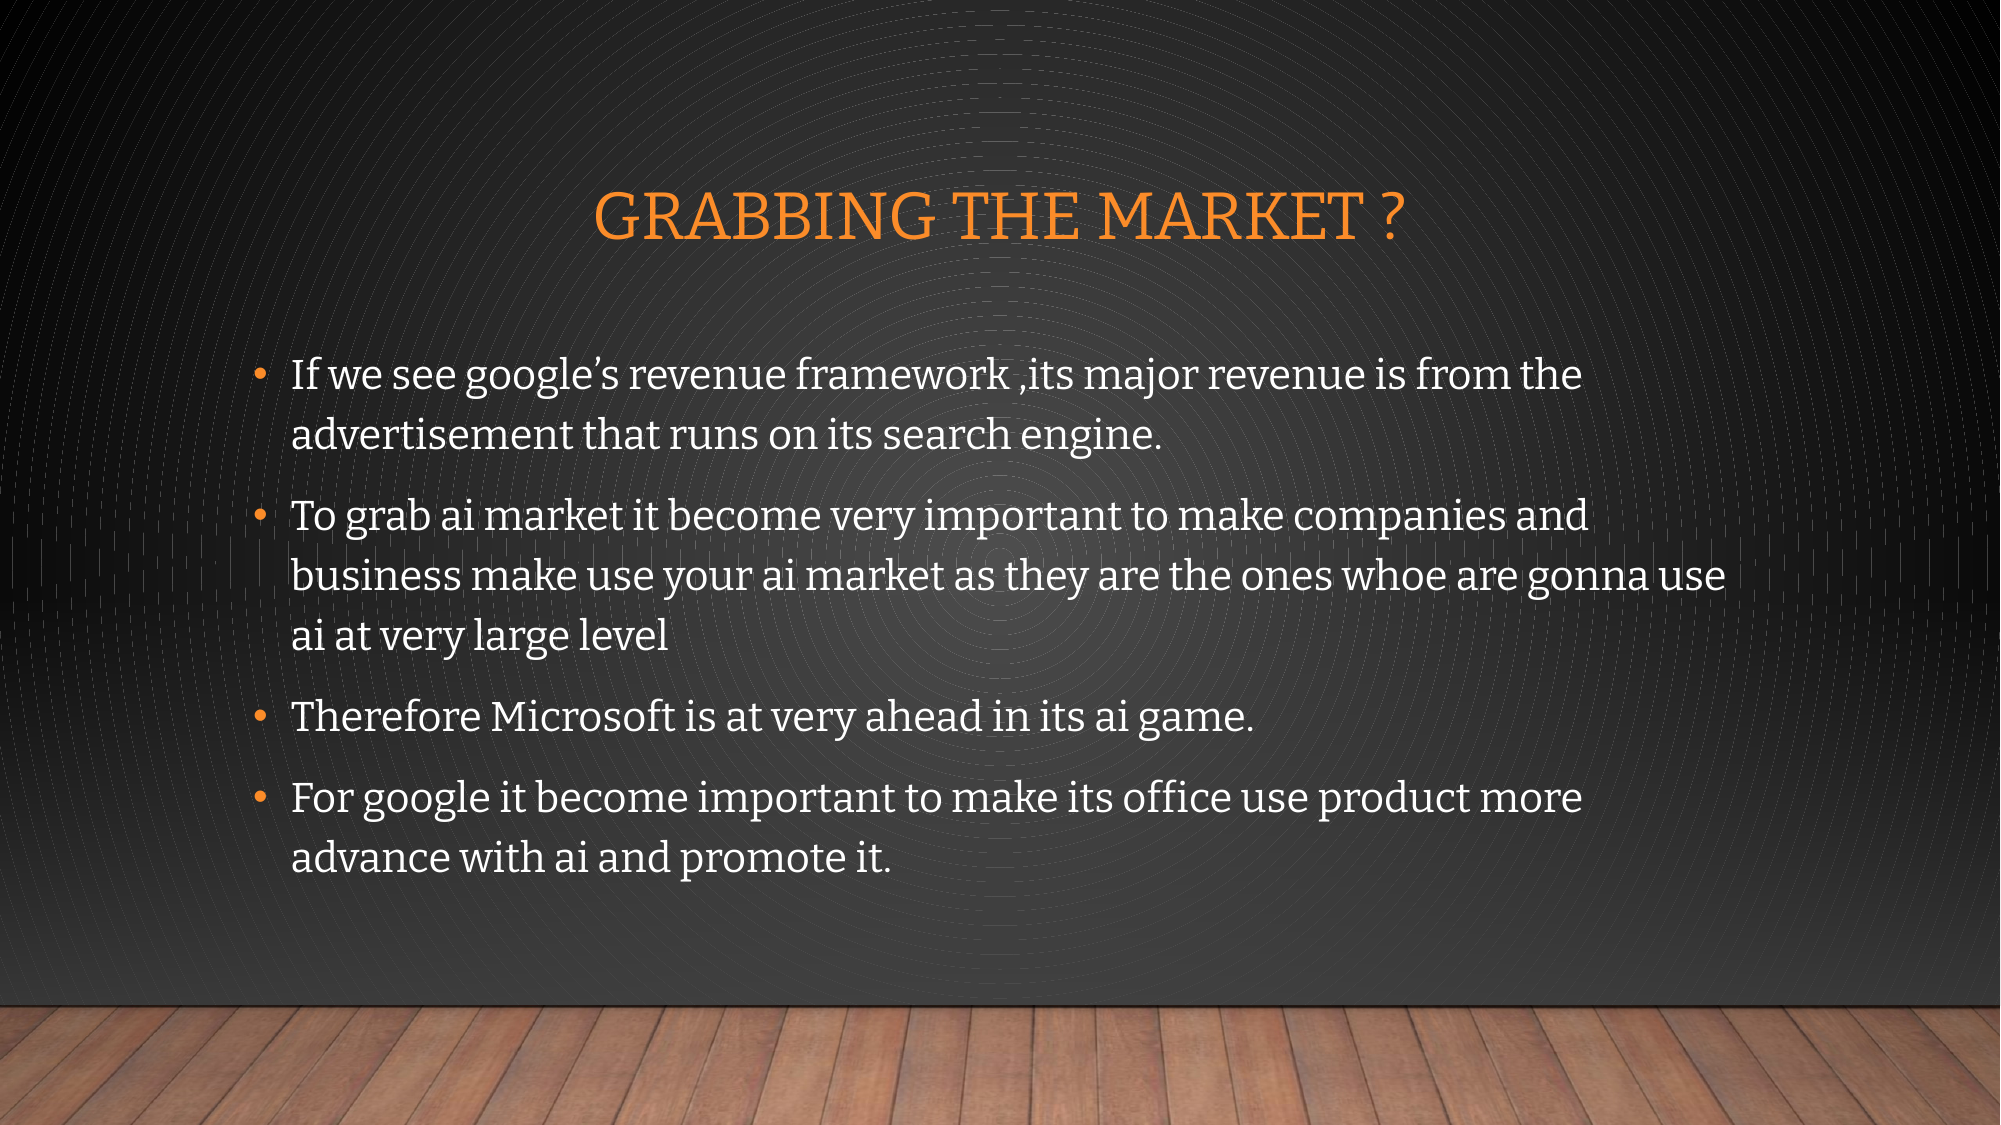

# Grabbing the market ?
If we see google’s revenue framework ,its major revenue is from the advertisement that runs on its search engine.
To grab ai market it become very important to make companies and business make use your ai market as they are the ones whoe are gonna use ai at very large level
Therefore Microsoft is at very ahead in its ai game.
For google it become important to make its office use product more advance with ai and promote it.